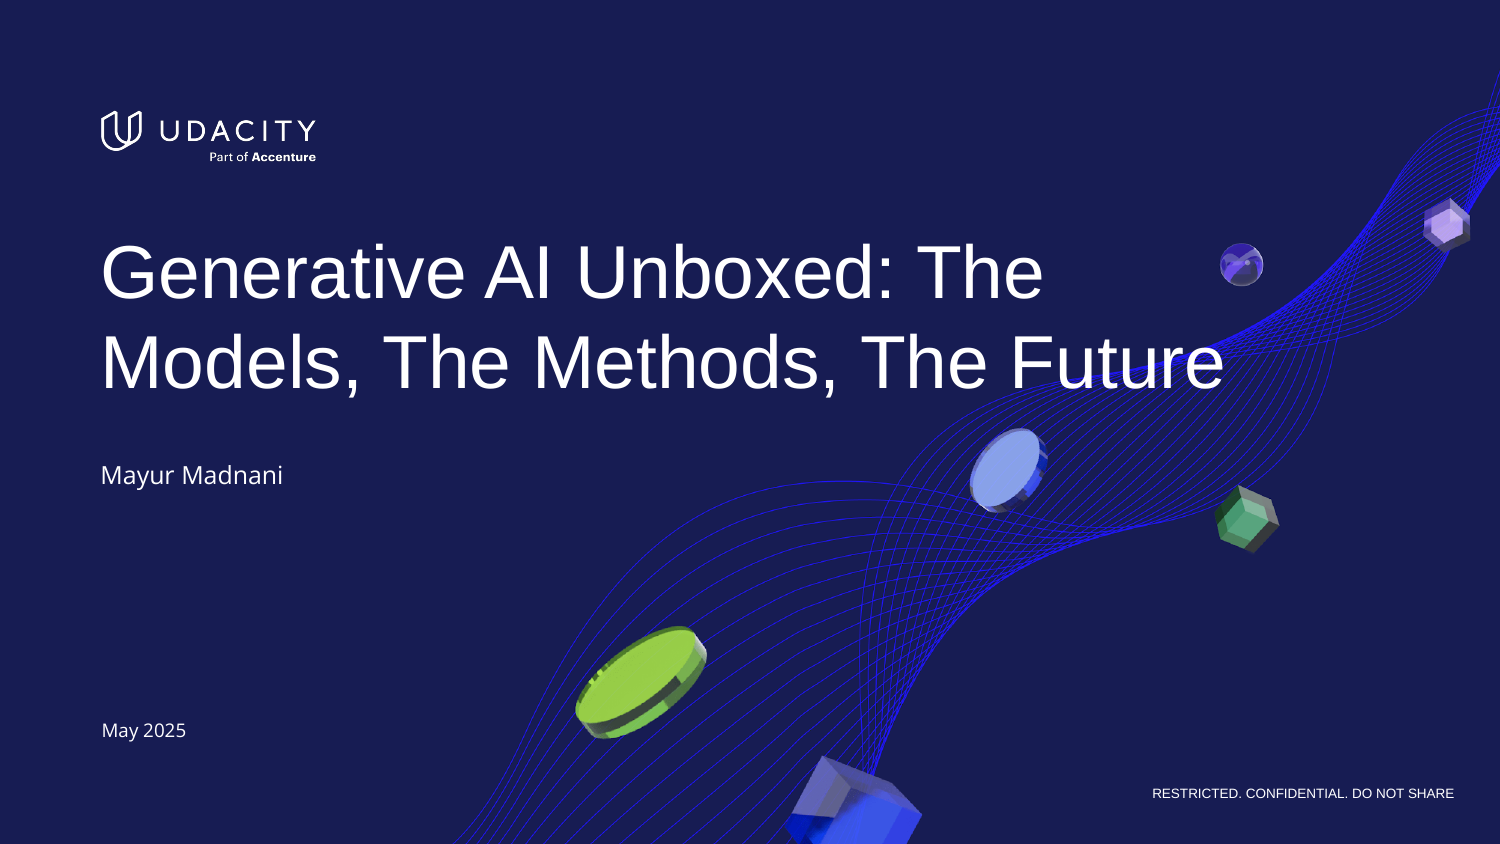

# Generative AI Unboxed: The Models, The Methods, The Future
Mayur Madnani
May 2025